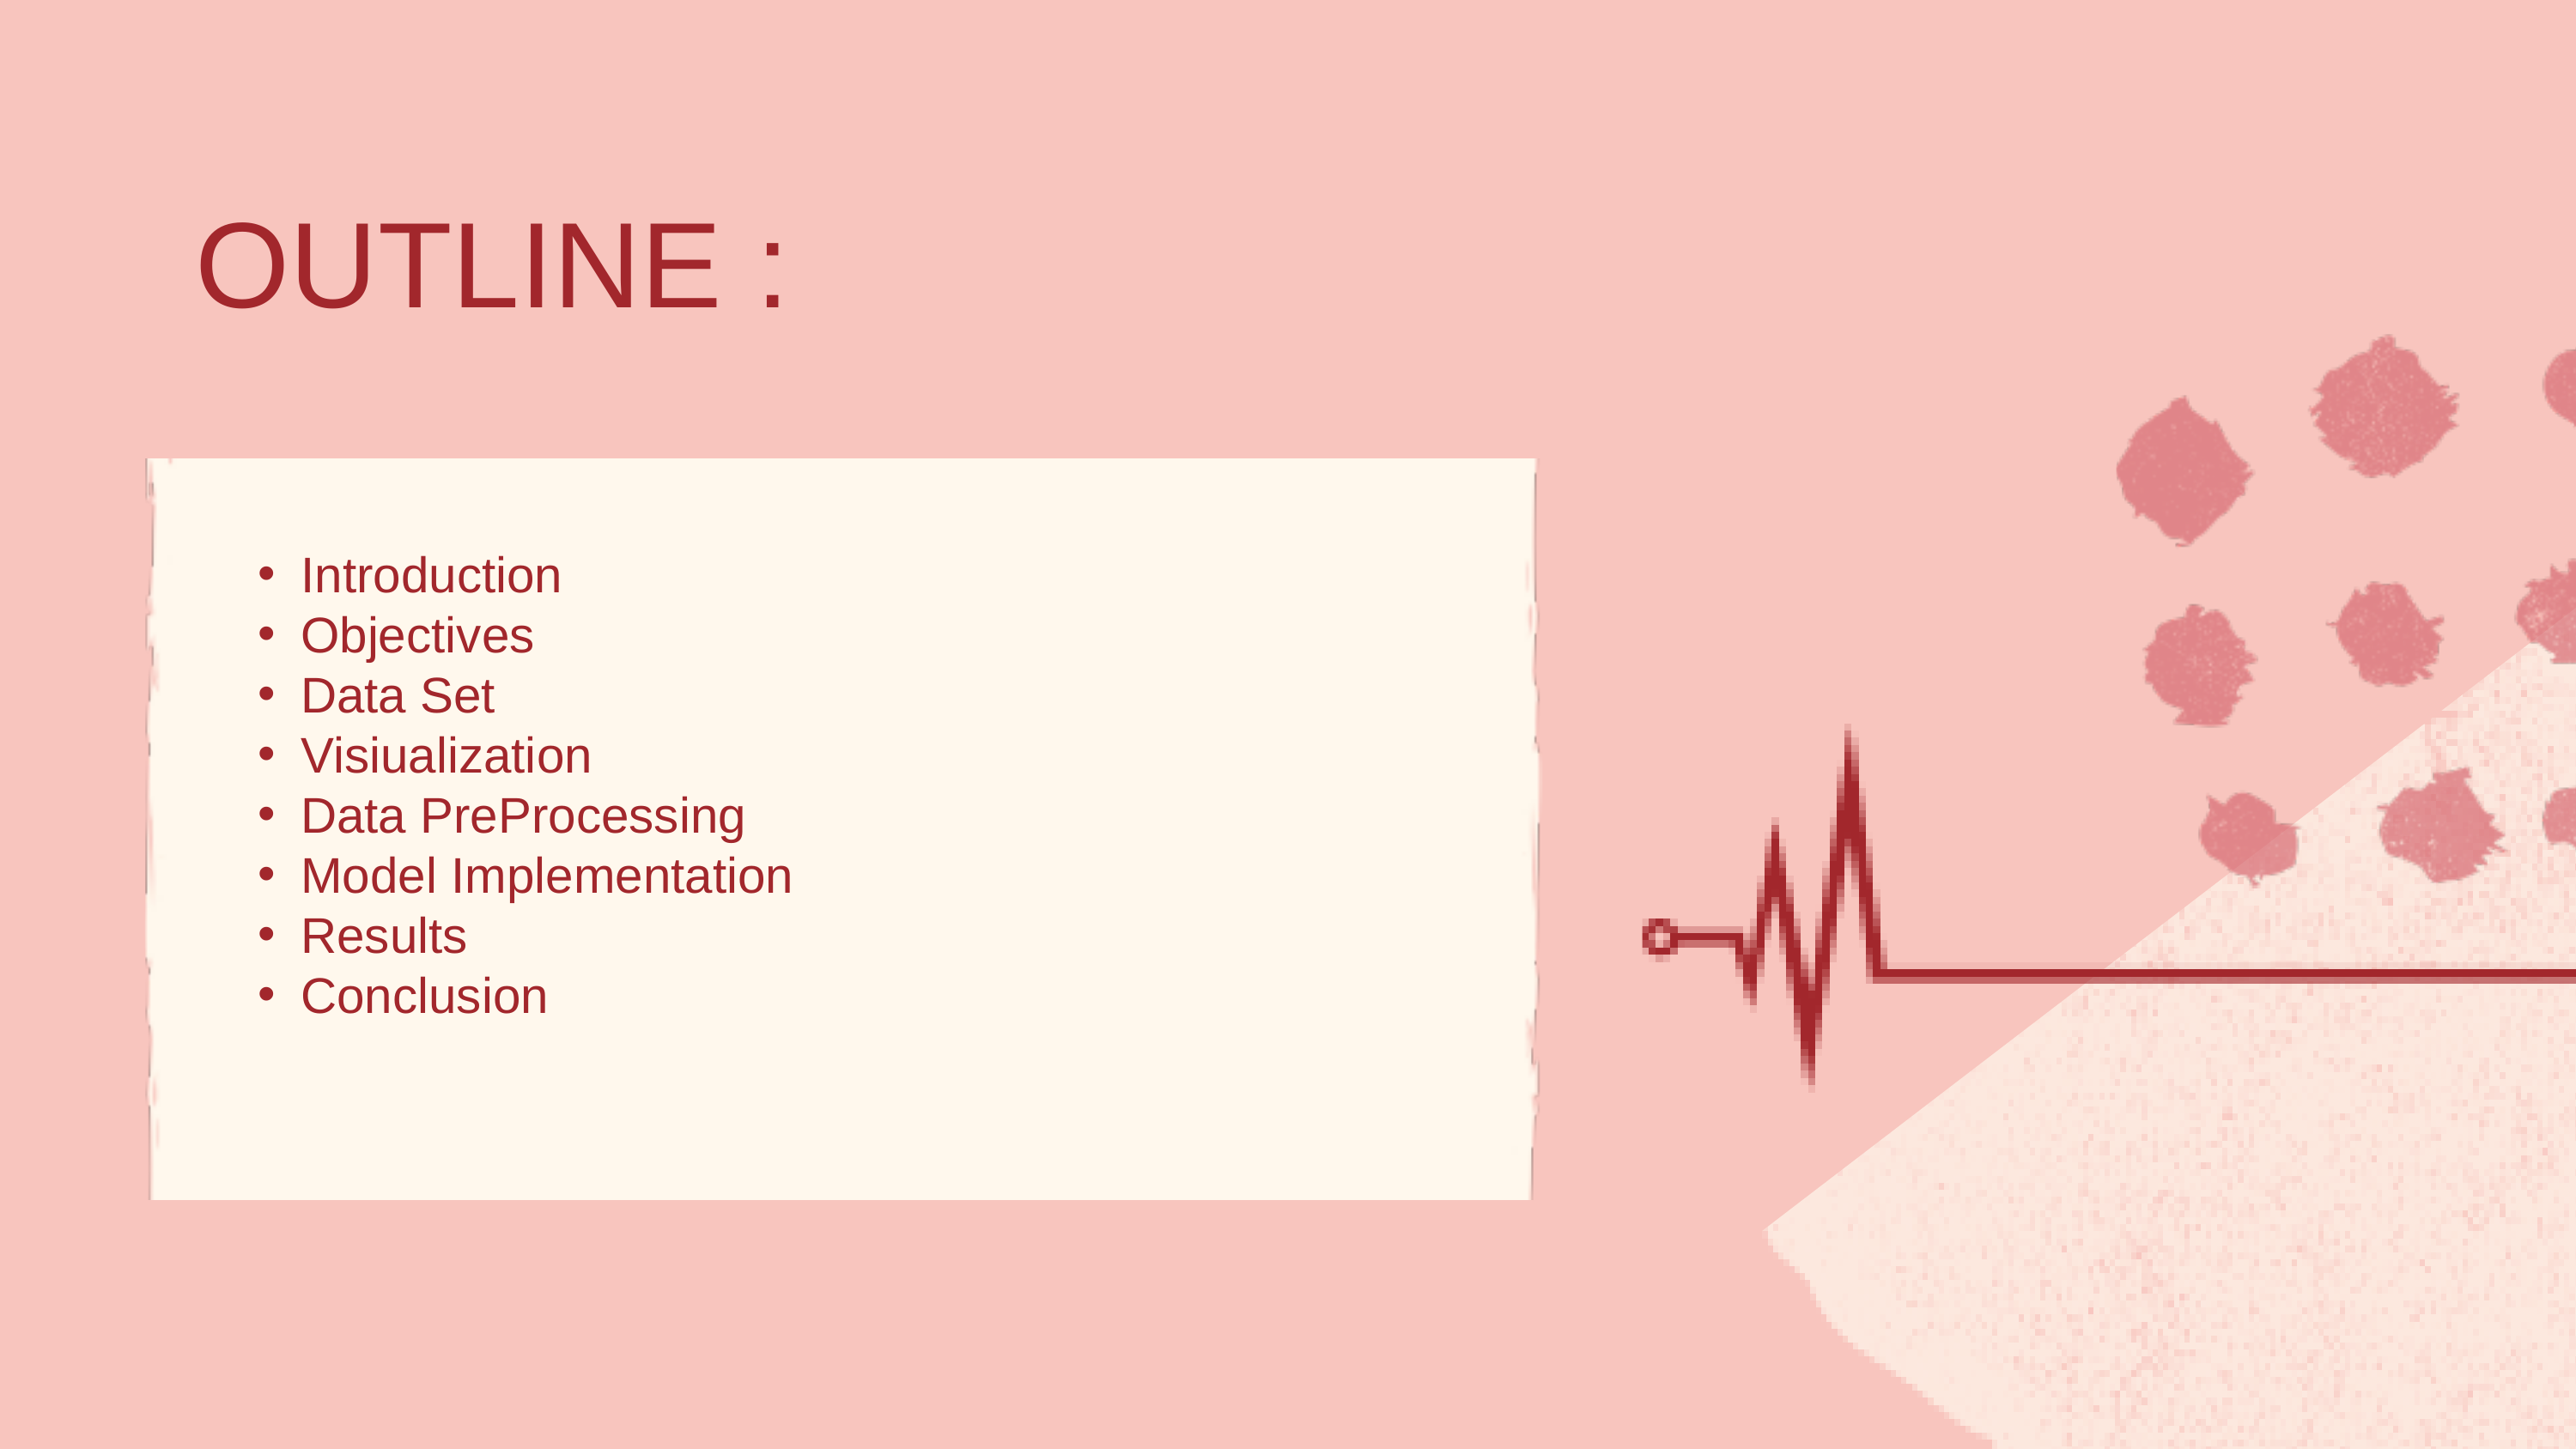

OUTLINE :

Introduction
Objectives
Data Set
Visiualization
Data PreProcessing
Model Implementation
Results
Conclusion